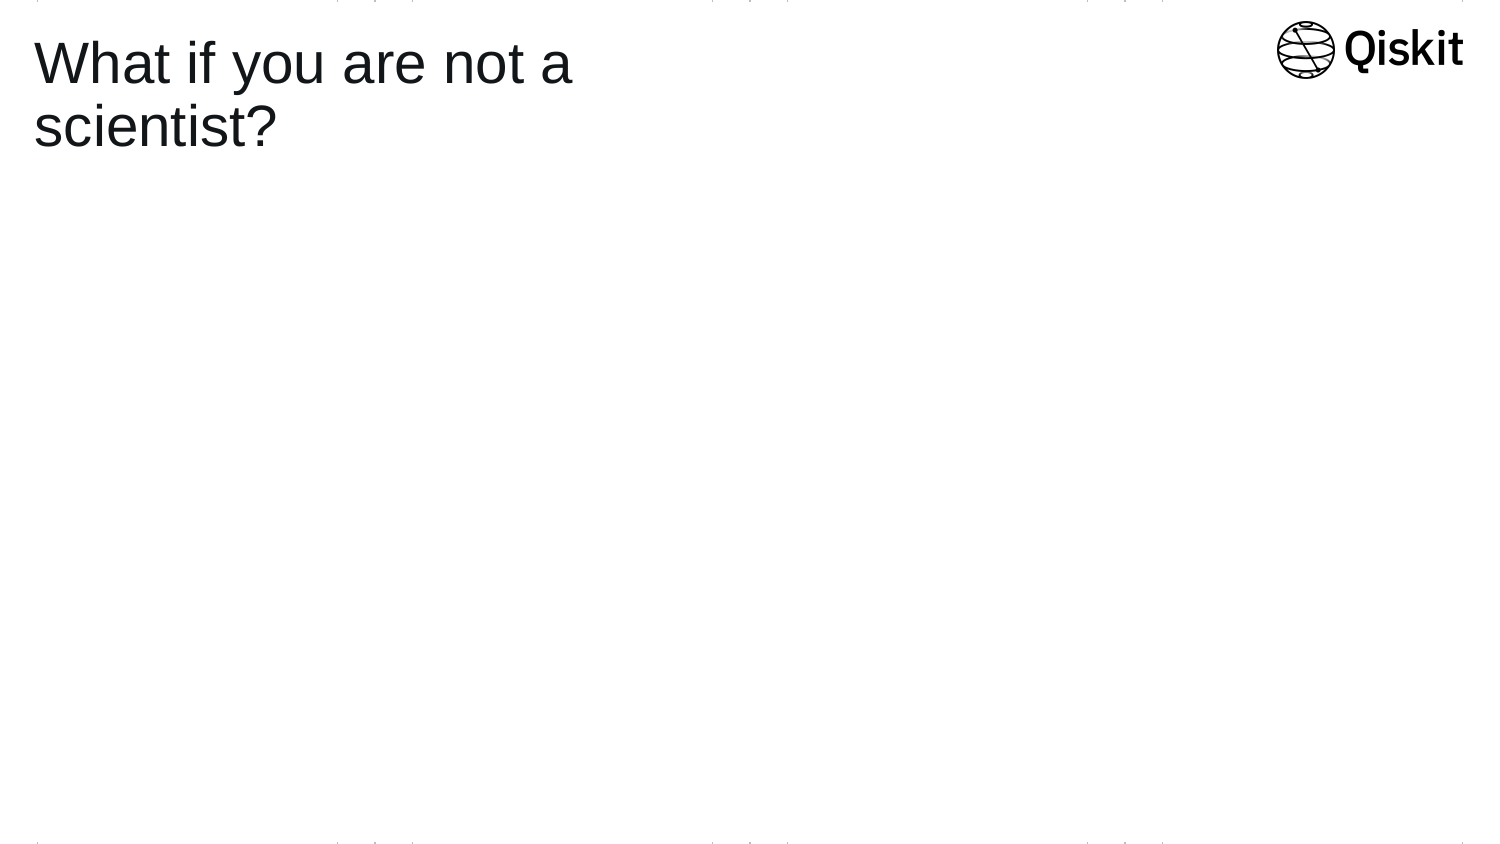

# What if you are not a scientist?